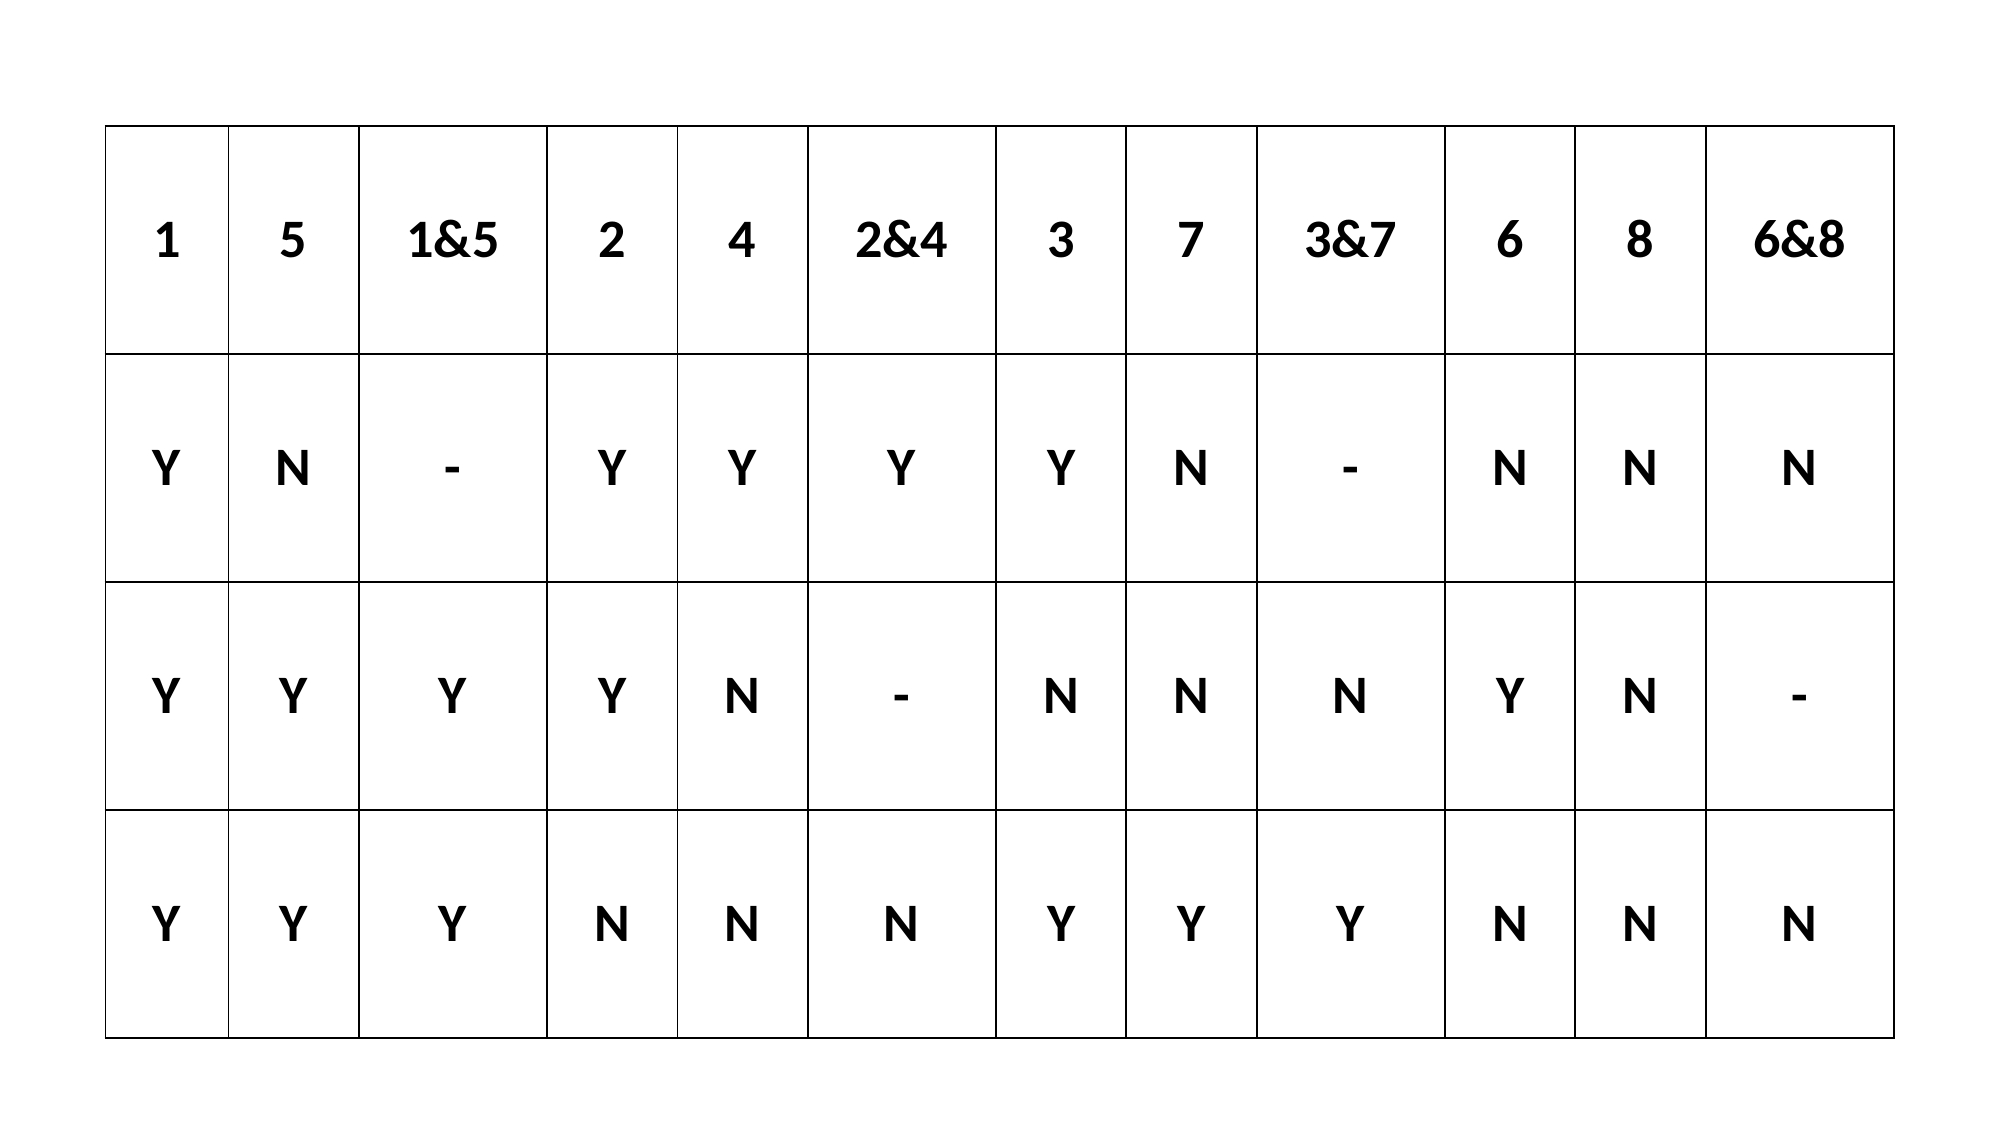

| 1 | 5 | 1&5 | 2 | 4 | 2&4 | 3 | 7 | 3&7 | 6 | 8 | 6&8 |
| --- | --- | --- | --- | --- | --- | --- | --- | --- | --- | --- | --- |
| Y | N | - | Y | Y | Y | Y | N | - | N | N | N |
| Y | Y | Y | Y | N | - | N | N | N | Y | N | - |
| Y | Y | Y | N | N | N | Y | Y | Y | N | N | N |